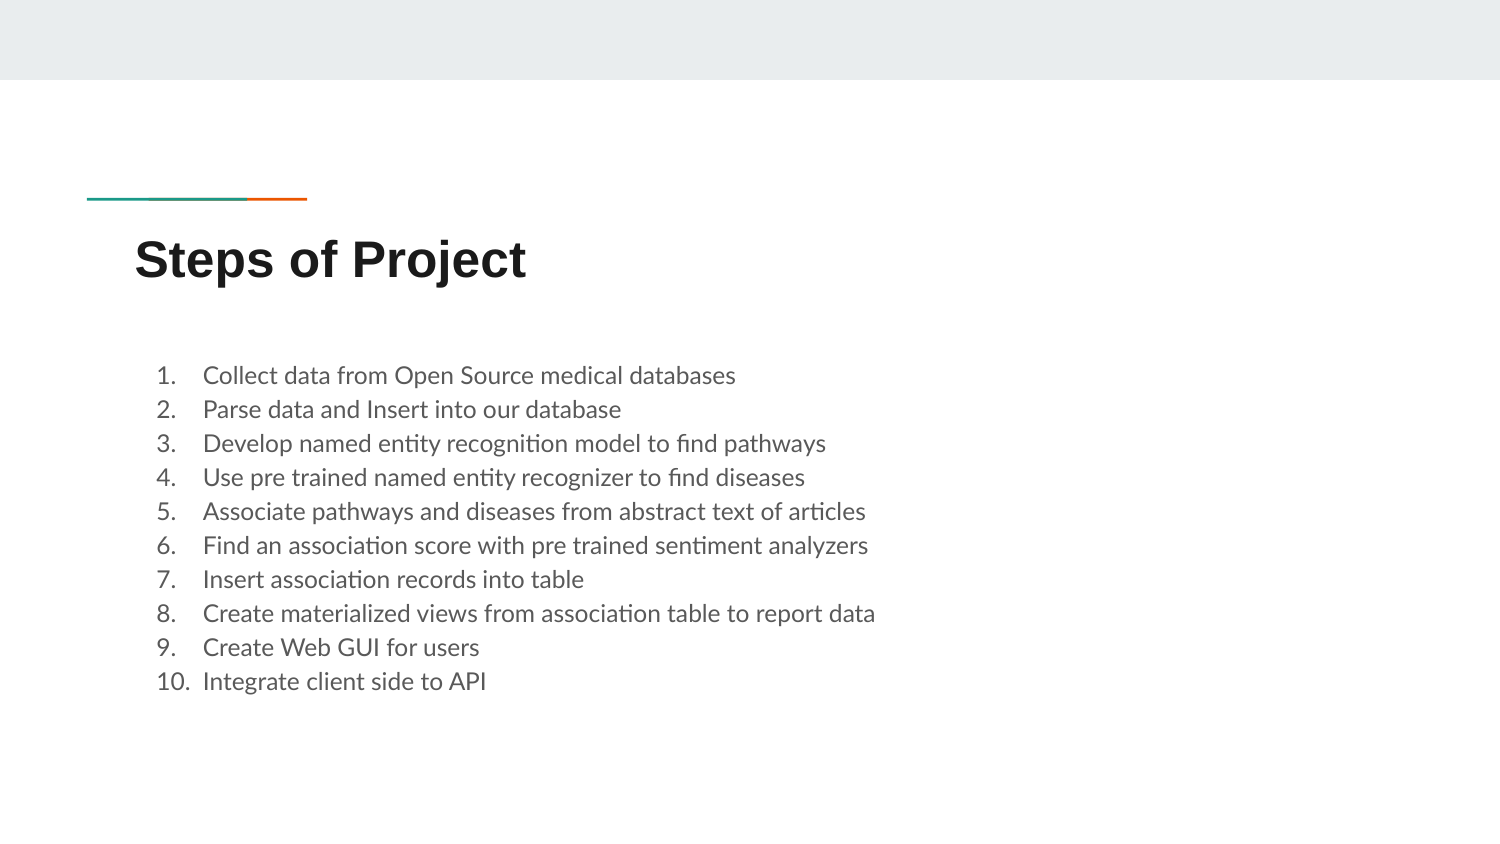

# Steps of Project
Collect data from Open Source medical databases
Parse data and Insert into our database
Develop named entity recognition model to find pathways
Use pre trained named entity recognizer to find diseases
Associate pathways and diseases from abstract text of articles
Find an association score with pre trained sentiment analyzers
Insert association records into table
Create materialized views from association table to report data
Create Web GUI for users
Integrate client side to API